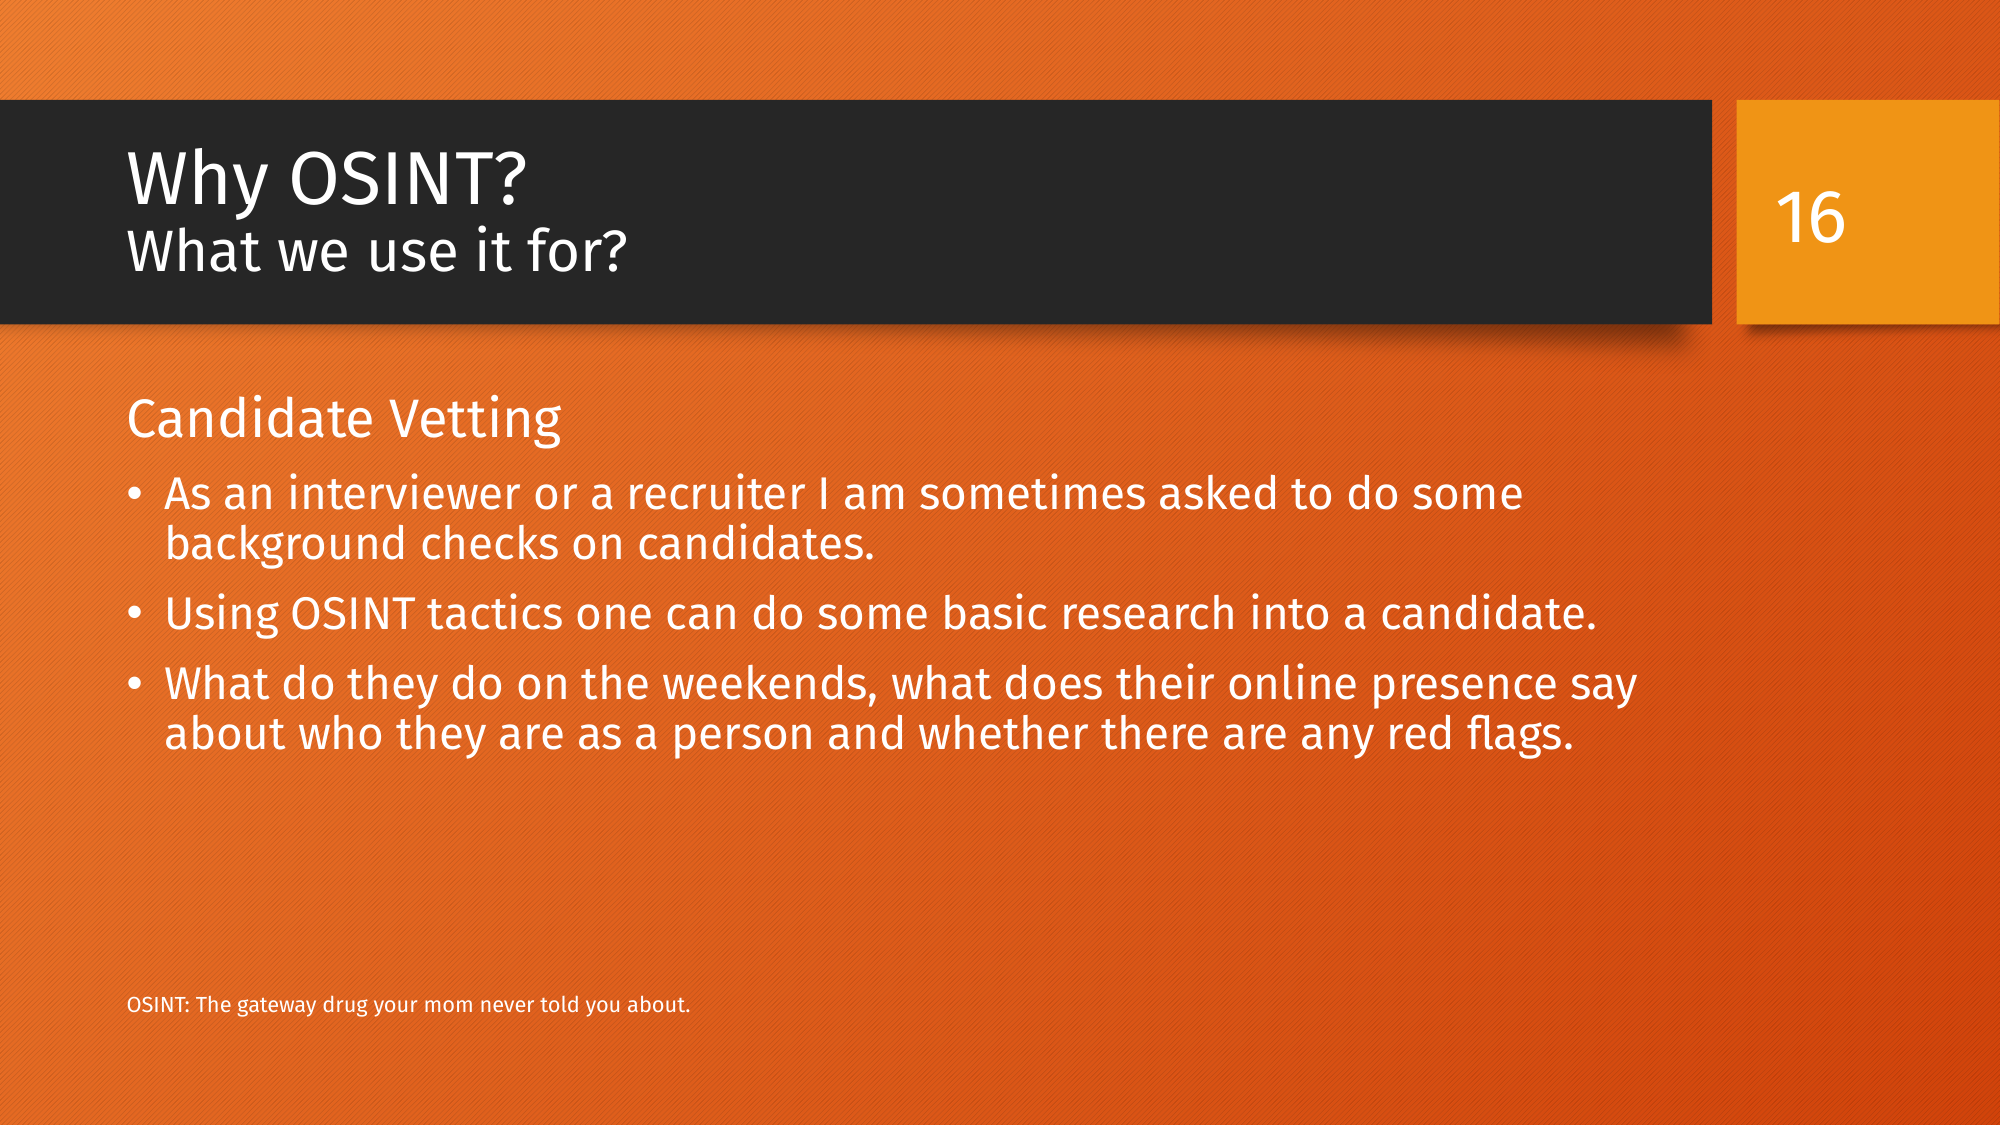

16
# Why OSINT? What we use it for?
Candidate Vetting
As an interviewer or a recruiter I am sometimes asked to do some background checks on candidates.
Using OSINT tactics one can do some basic research into a candidate.
What do they do on the weekends, what does their online presence say about who they are as a person and whether there are any red flags.
OSINT: The gateway drug your mom never told you about.